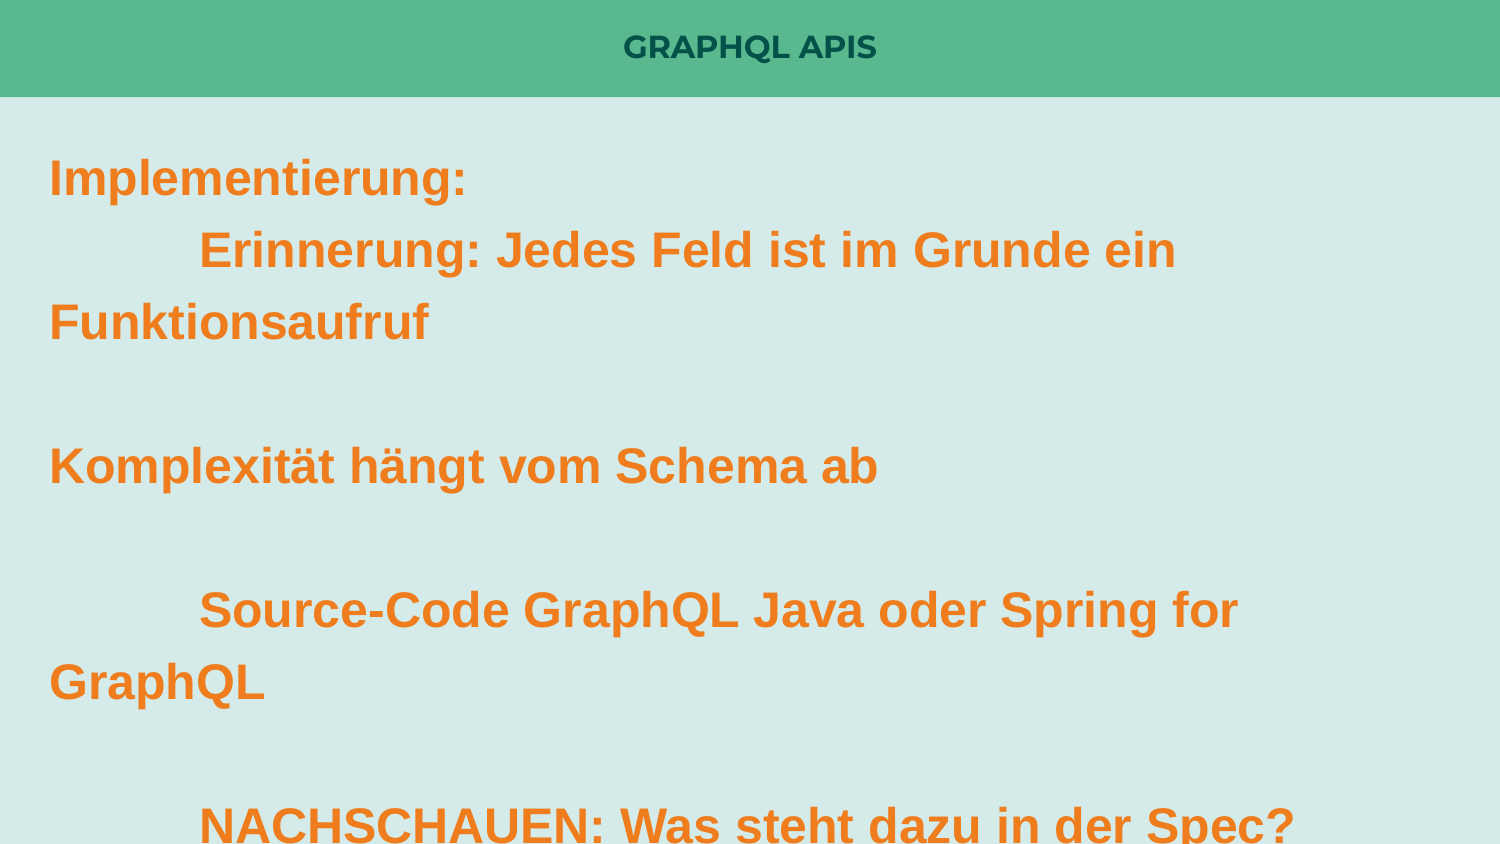

# GraphQL APIs
Implementierung:
	Erinnerung: Jedes Feld ist im Grunde ein Funktionsaufruf

Komplexität hängt vom Schema ab

	Source-Code GraphQL Java oder Spring for GraphQL

	NACHSCHAUEN: Was steht dazu in der Spec?